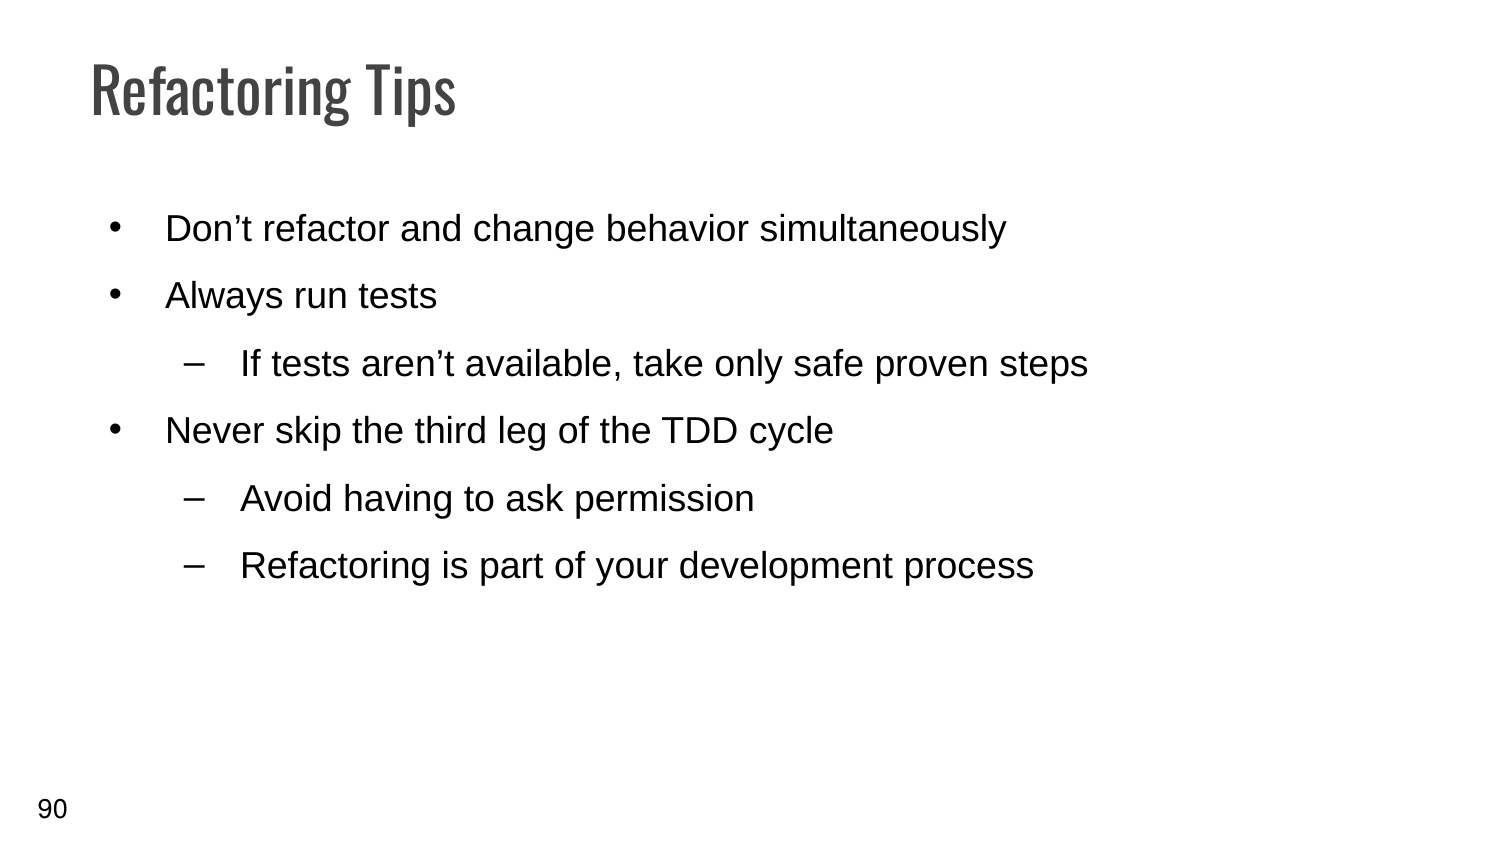

# Refactoring Tips
Don’t refactor and change behavior simultaneously
Always run tests
If tests aren’t available, take only safe proven steps
Never skip the third leg of the TDD cycle
Avoid having to ask permission
Refactoring is part of your development process
90